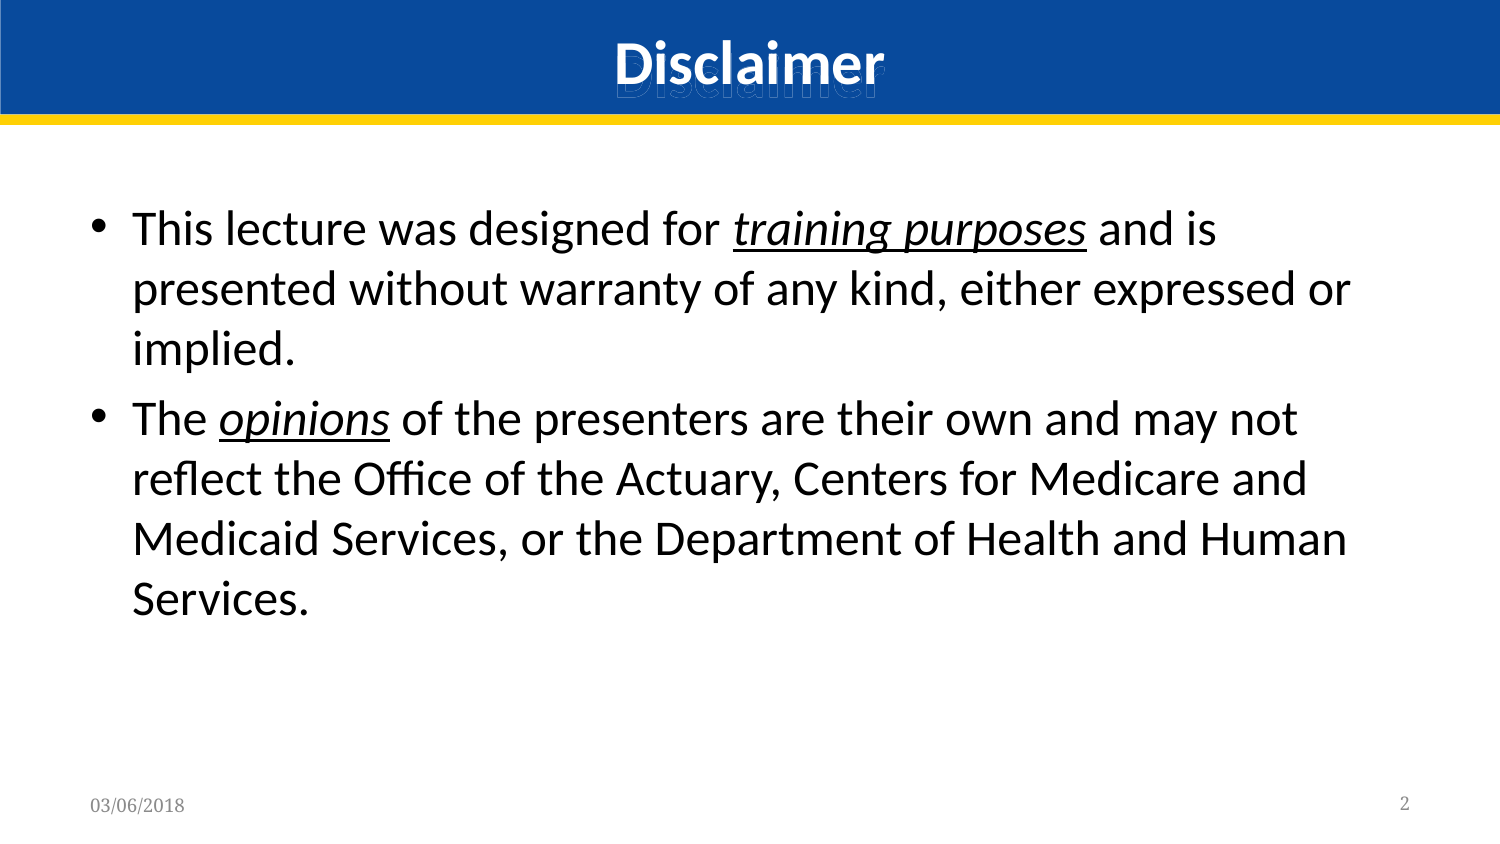

# Disclaimer
This lecture was designed for training purposes and is presented without warranty of any kind, either expressed or implied.
The opinions of the presenters are their own and may not reflect the Office of the Actuary, Centers for Medicare and Medicaid Services, or the Department of Health and Human Services.
2